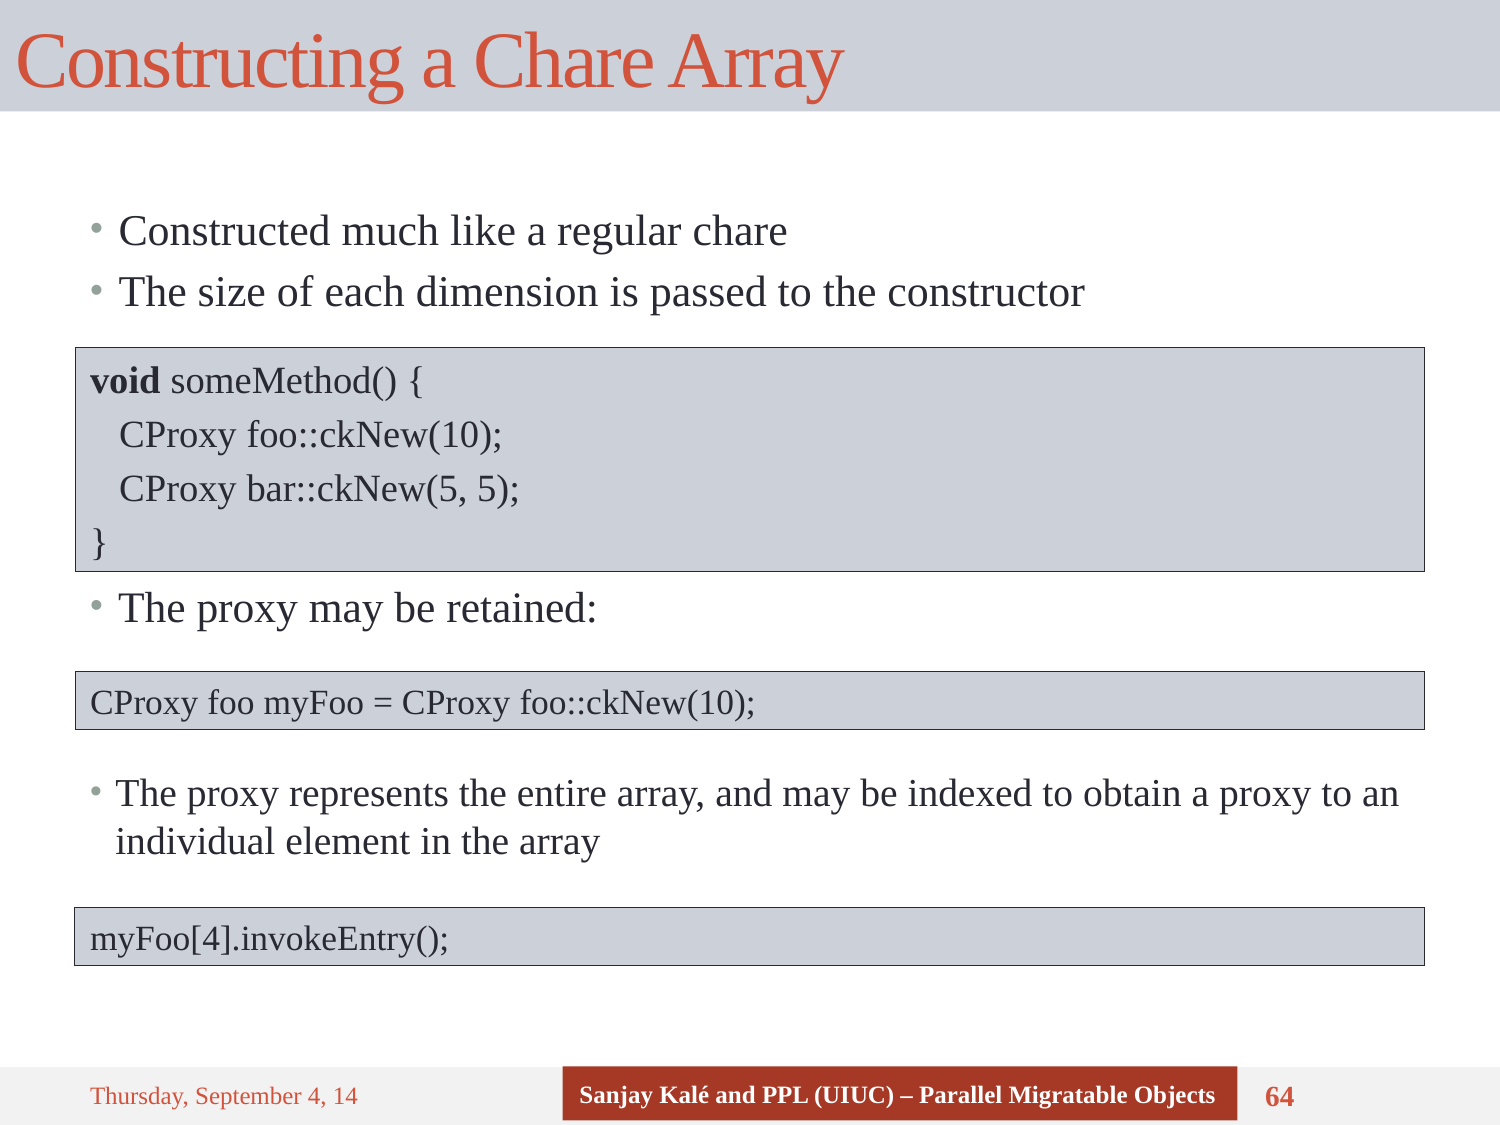

# Constructing a Chare Array
Constructed much like a regular chare
The size of each dimension is passed to the constructor
void someMethod() {
   CProxy foo::ckNew(10);
   CProxy bar::ckNew(5, 5);
}
The proxy may be retained:
CProxy foo myFoo = CProxy foo::ckNew(10);
The proxy represents the entire array, and may be indexed to obtain a proxy to an individual element in the array
myFoo[4].invokeEntry();
Sanjay Kalé and PPL (UIUC) – Parallel Migratable Objects
Thursday, September 4, 14
64